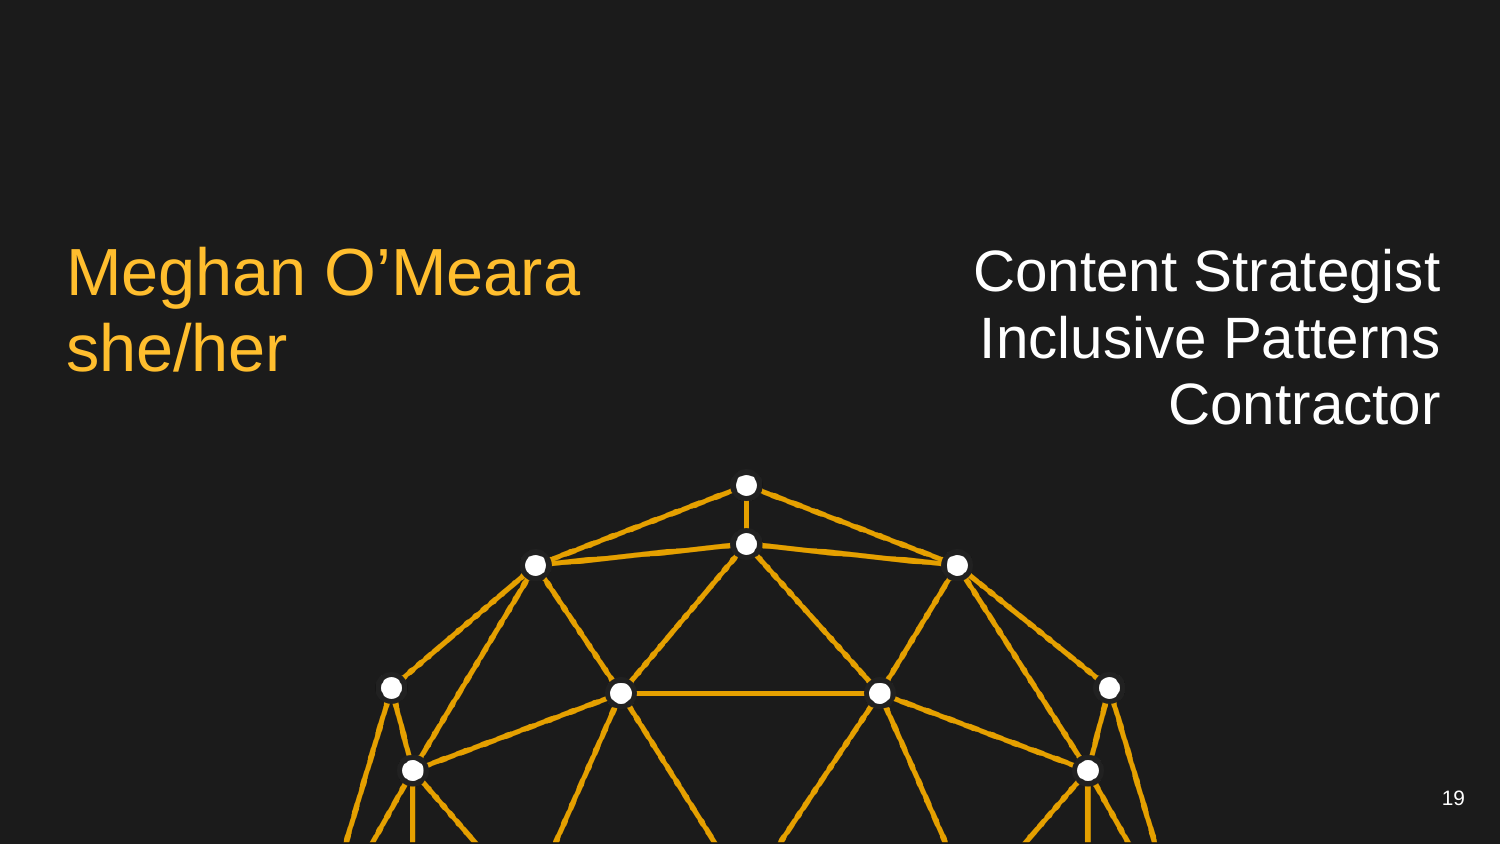

# Meghan O’Meara
she/her
Content Strategist
Inclusive Patterns
Contractor
19